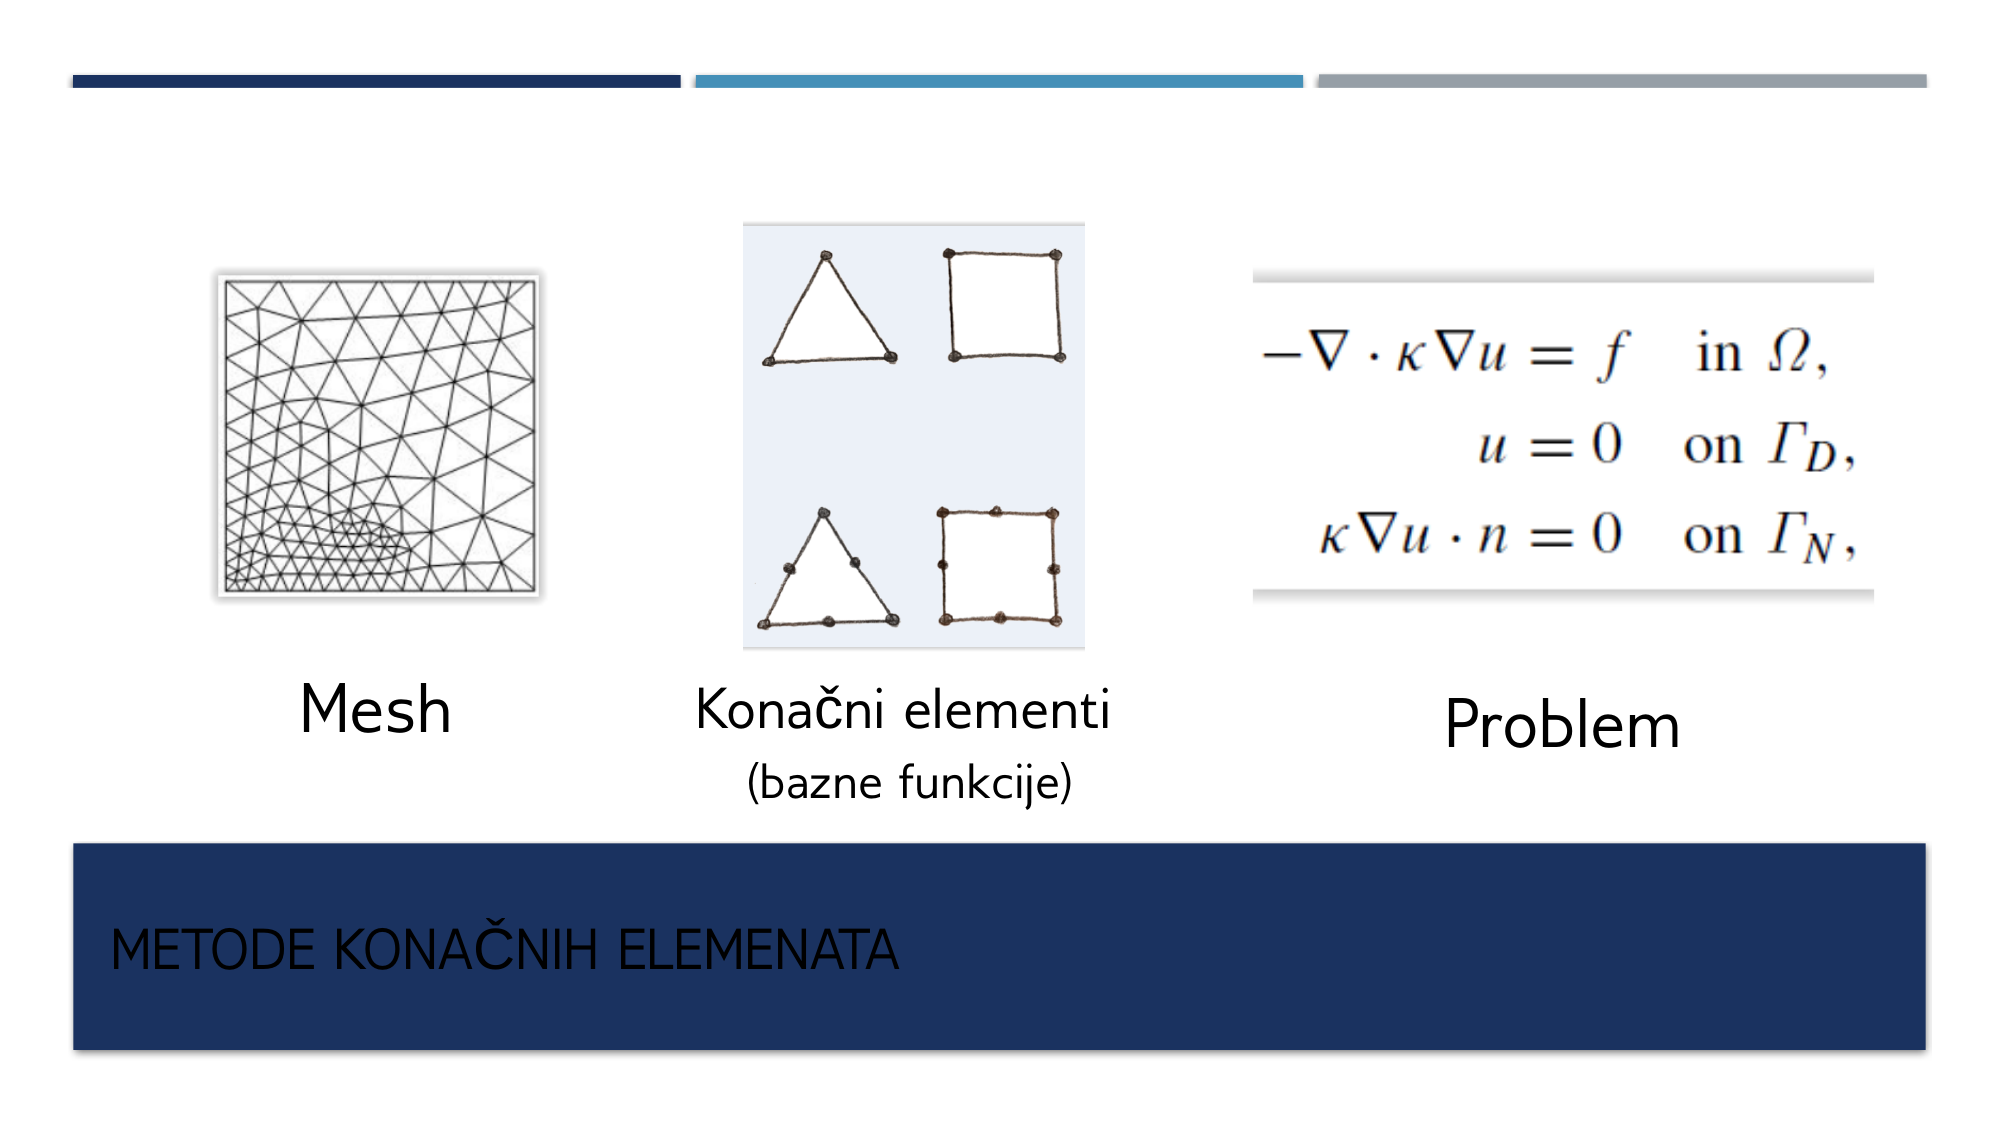

Mesh
Konačni elementi
Problem
(bazne funkcije)

# METODE KONAČNIH ELEMENATA
26
2/